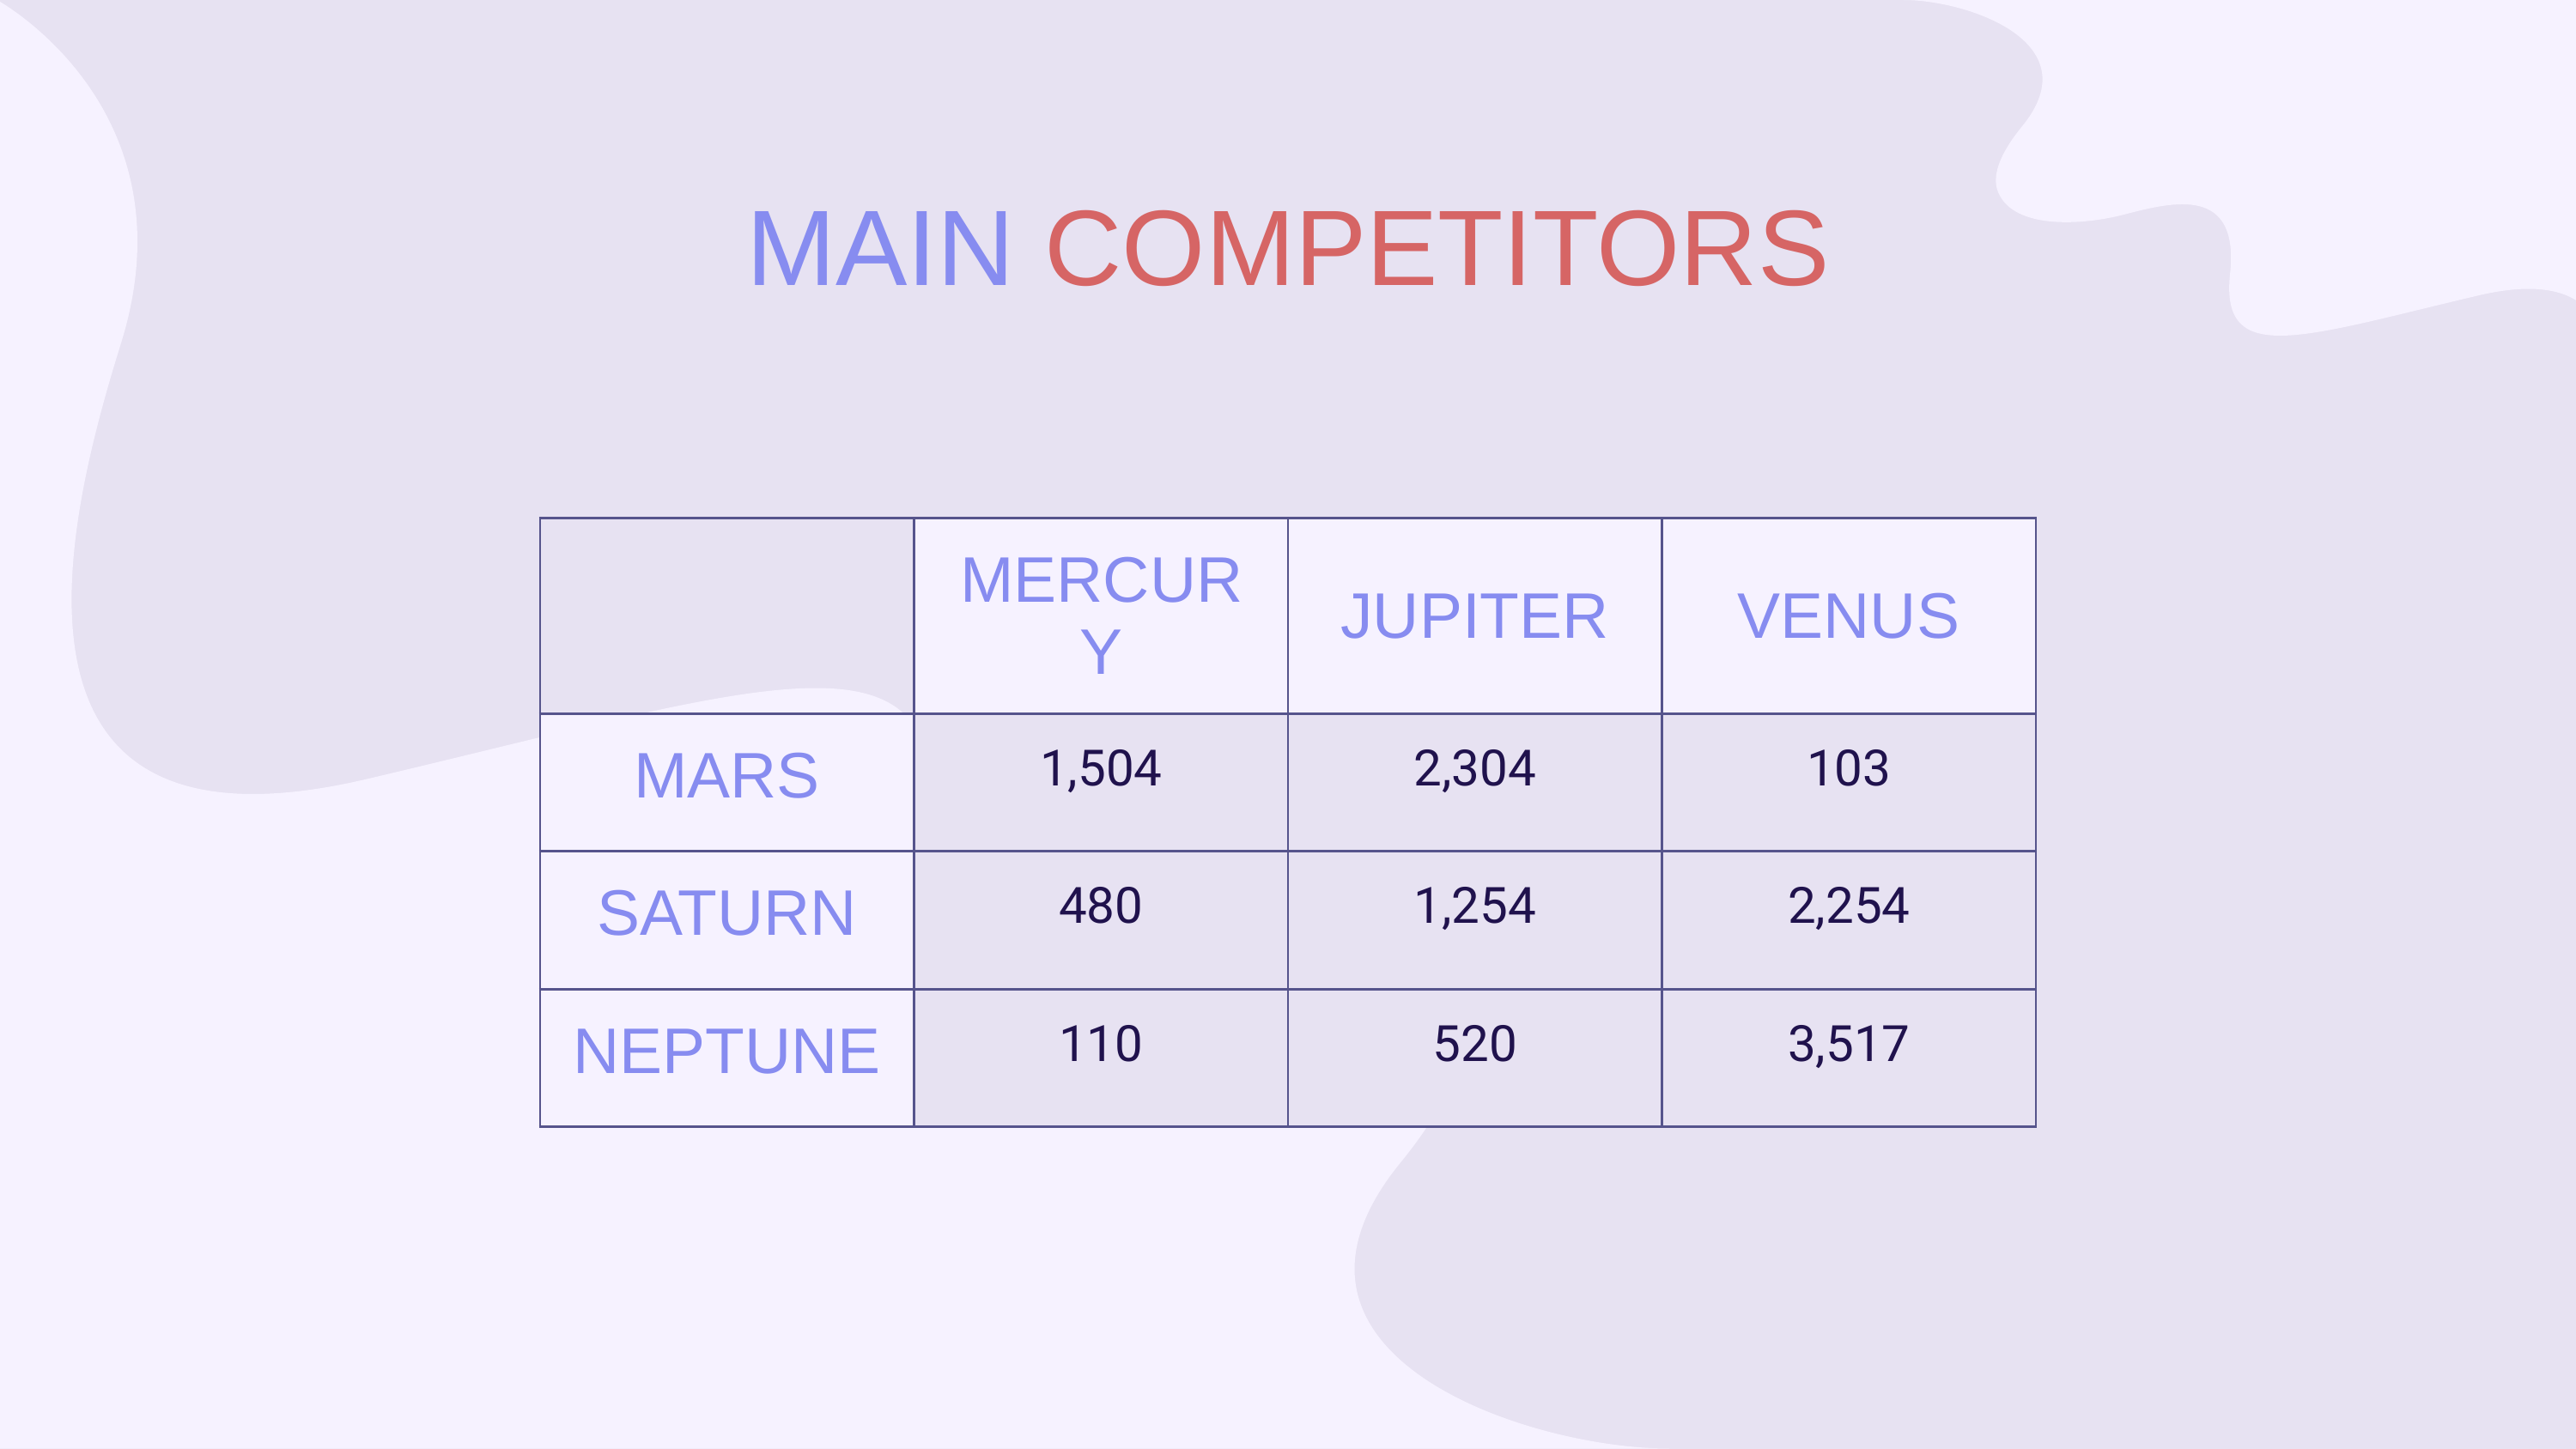

# MAIN COMPETITORS
|  | MERCURY | JUPITER | VENUS |
| --- | --- | --- | --- |
| MARS | 1,504 | 2,304 | 103 |
| SATURN | 480 | 1,254 | 2,254 |
| NEPTUNE | 110 | 520 | 3,517 |